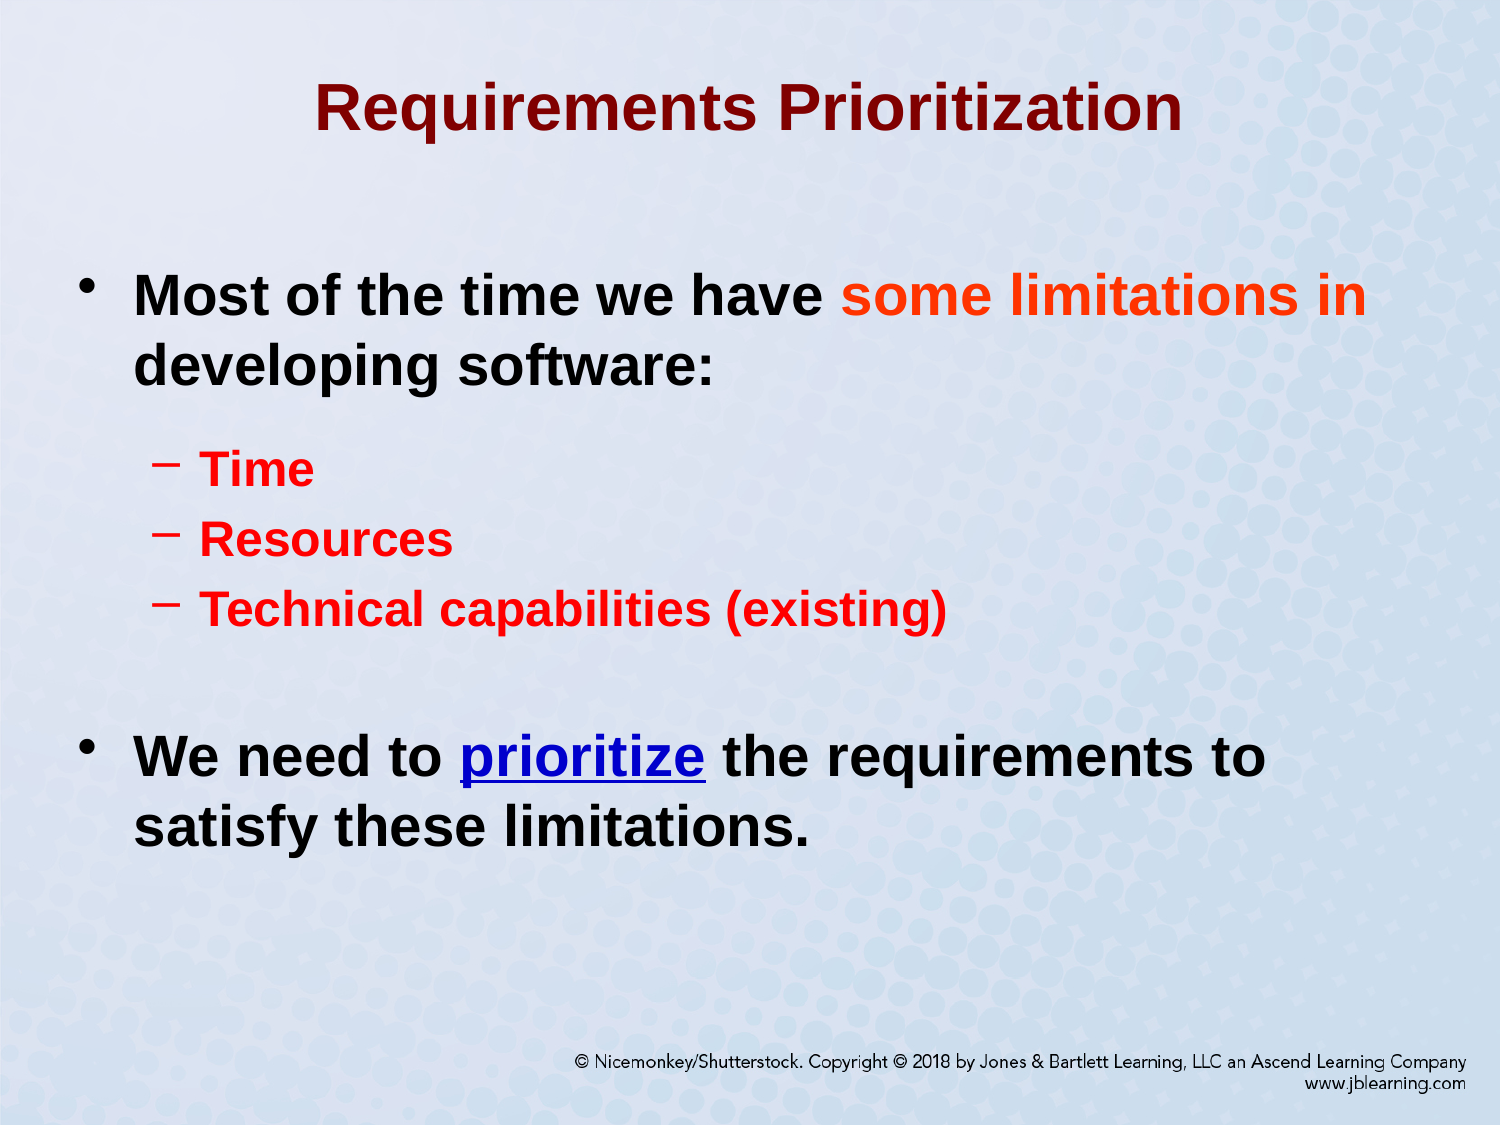

# Requirements Prioritization
Most of the time we have some limitations in developing software:

Time
Resources
Technical capabilities (existing)

We need to prioritize the requirements to satisfy these limitations.